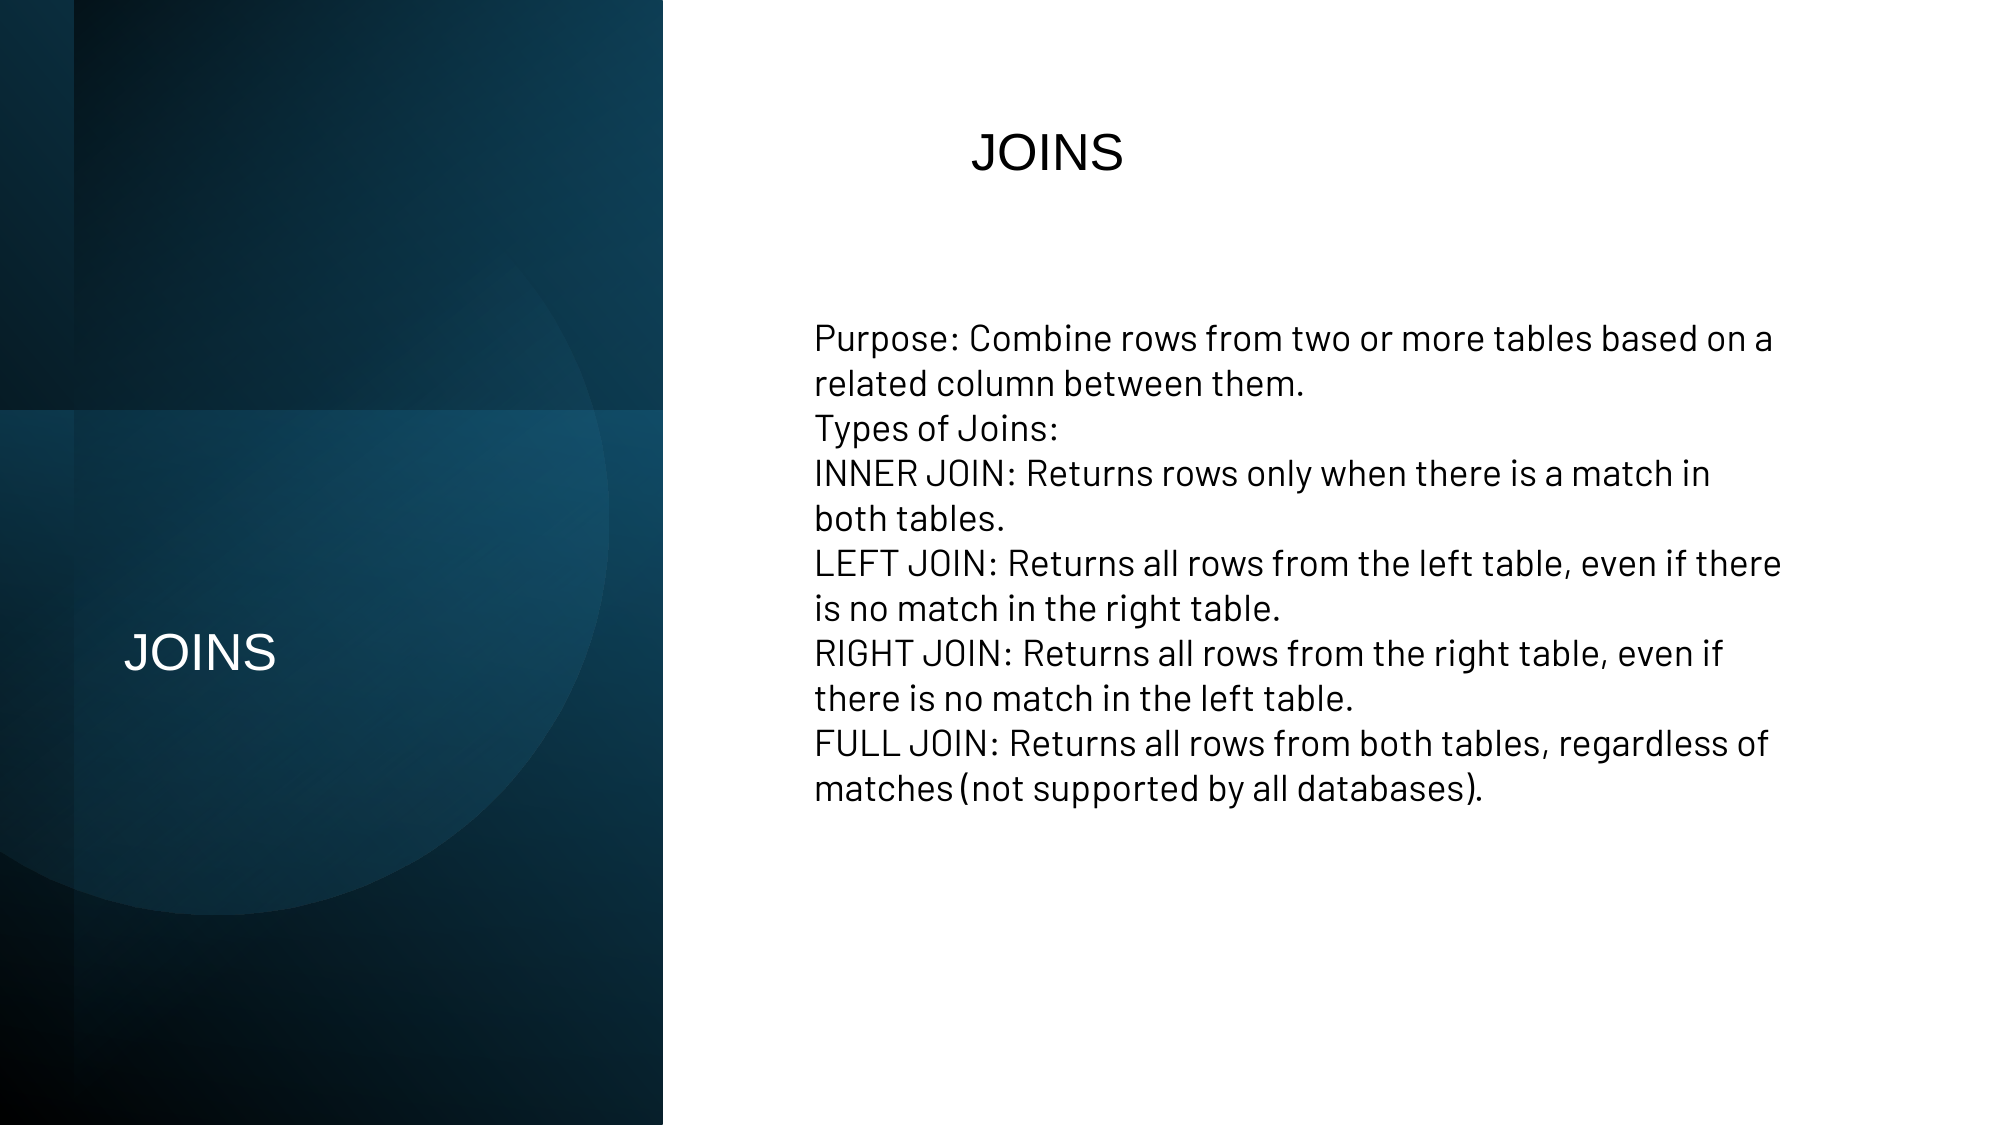

JOINS

Purpose: Combine rows from two or more tables based on a related column between them.
Types of Joins:
INNER JOIN: Returns rows only when there is a match in both tables.
LEFT JOIN: Returns all rows from the left table, even if there is no match in the right table.
RIGHT JOIN: Returns all rows from the right table, even if there is no match in the left table.
FULL JOIN: Returns all rows from both tables, regardless of matches (not supported by all databases).

JOINS